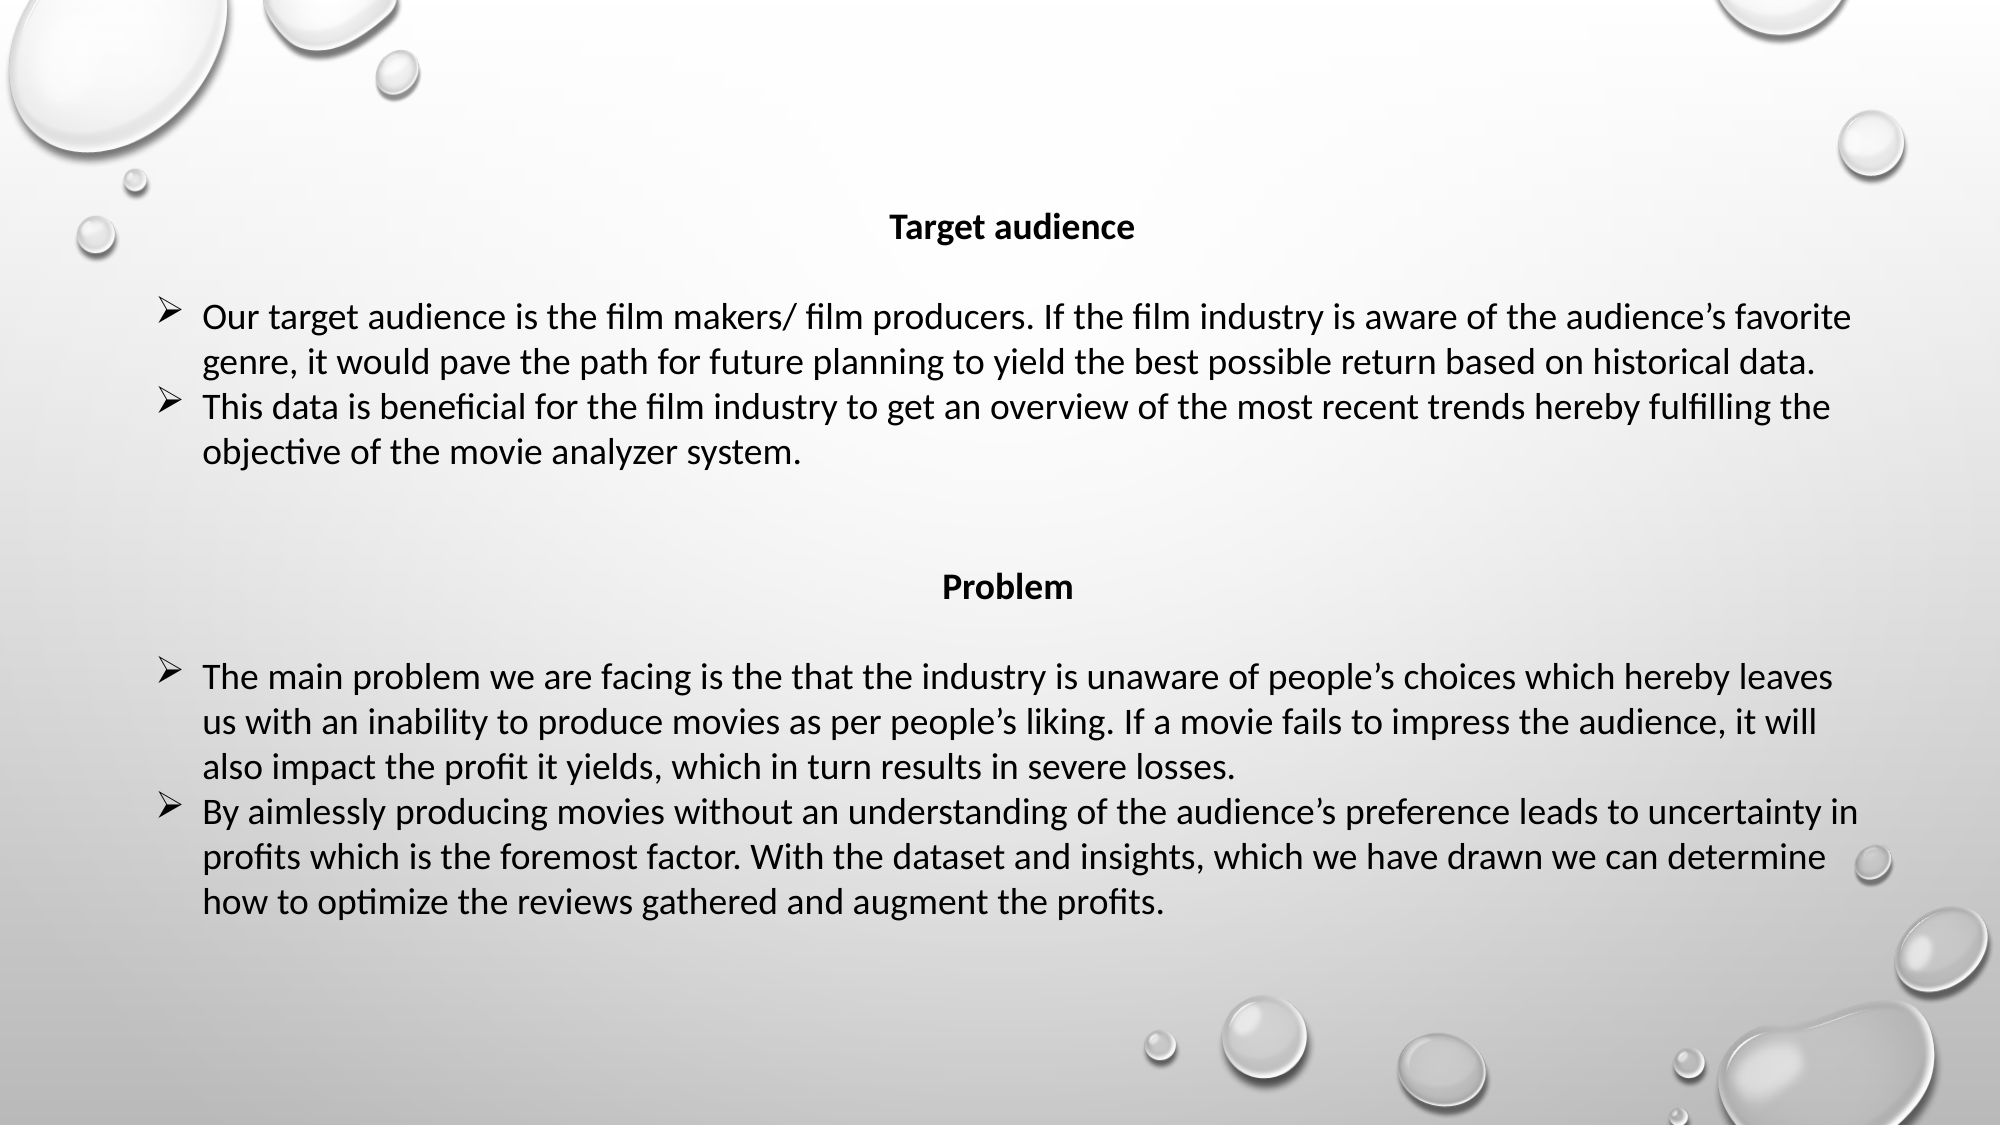

Target audience

Our target audience is the film makers/ film producers. If the film industry is aware of the audience’s favorite genre, it would pave the path for future planning to yield the best possible return based on historical data.
This data is beneficial for the film industry to get an overview of the most recent trends hereby fulfilling the objective of the movie analyzer system.

Problem

The main problem we are facing is the that the industry is unaware of people’s choices which hereby leaves us with an inability to produce movies as per people’s liking. If a movie fails to impress the audience, it will also impact the profit it yields, which in turn results in severe losses.
By aimlessly producing movies without an understanding of the audience’s preference leads to uncertainty in profits which is the foremost factor. With the dataset and insights, which we have drawn we can determine how to optimize the reviews gathered and augment the profits.